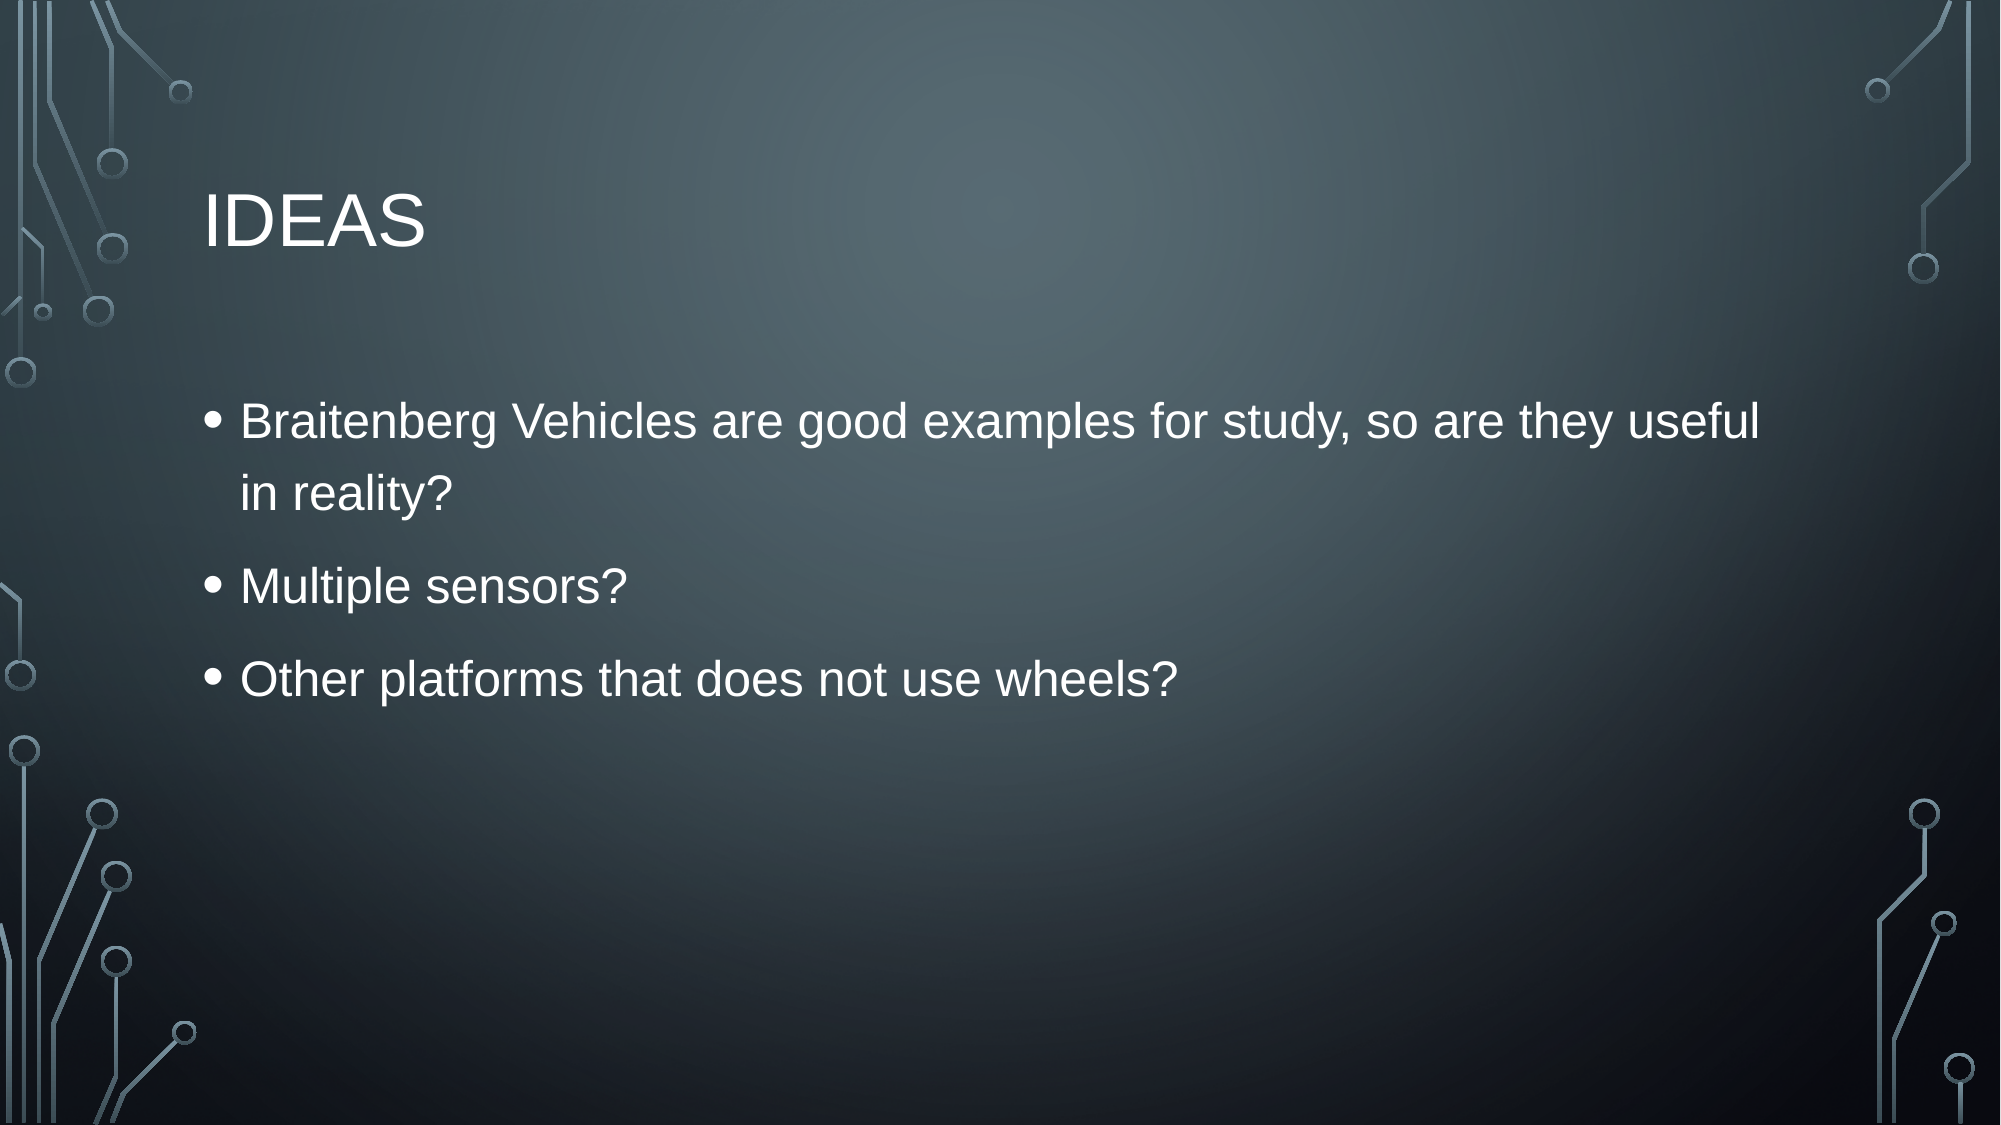

# ideas
Braitenberg Vehicles are good examples for study, so are they useful in reality?
Multiple sensors?
Other platforms that does not use wheels?